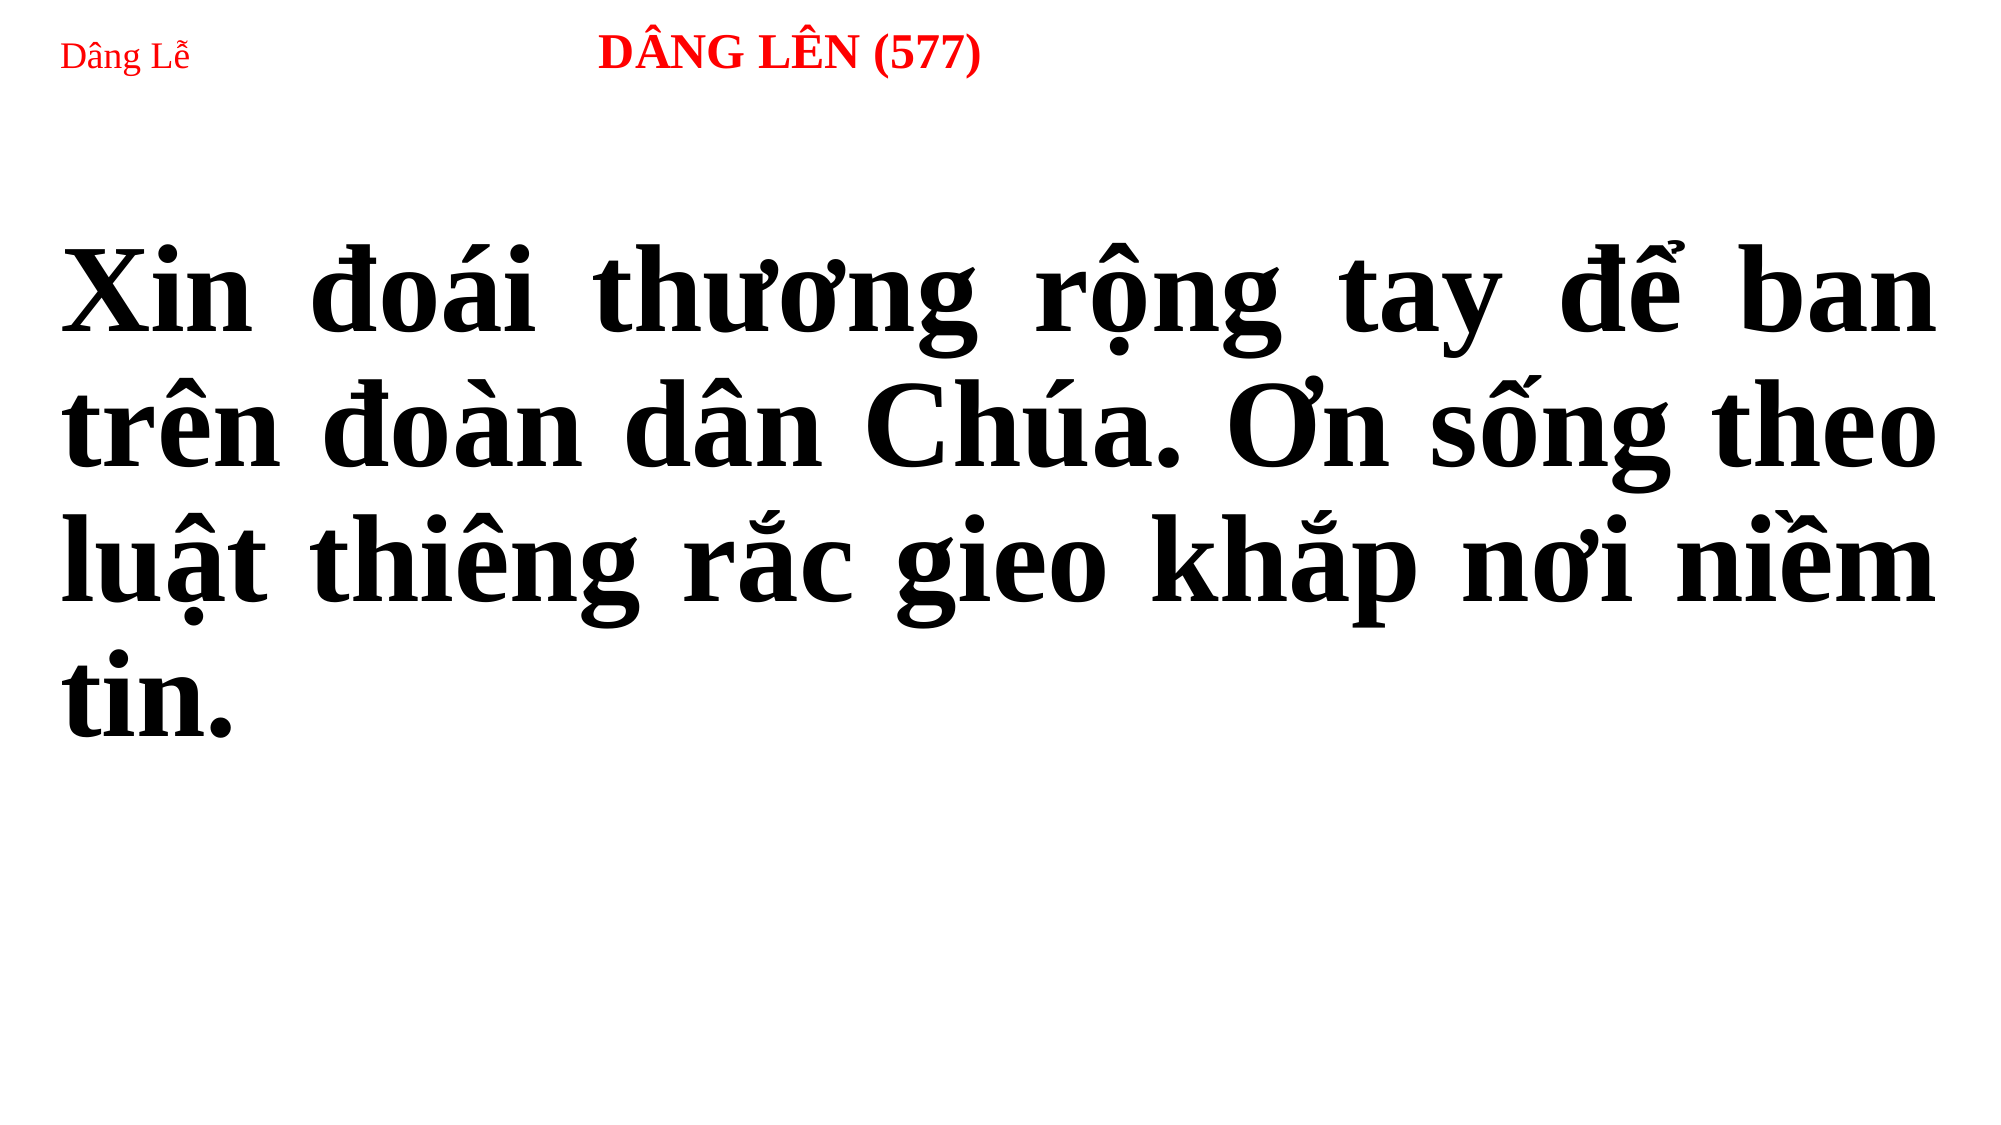

# Dâng Lễ                                           DÂNG LÊN (577)
Xin đoái thương rộng tay để ban trên đoàn dân Chúa. Ơn sống theo luật thiêng rắc gieo khắp nơi niềm tin.